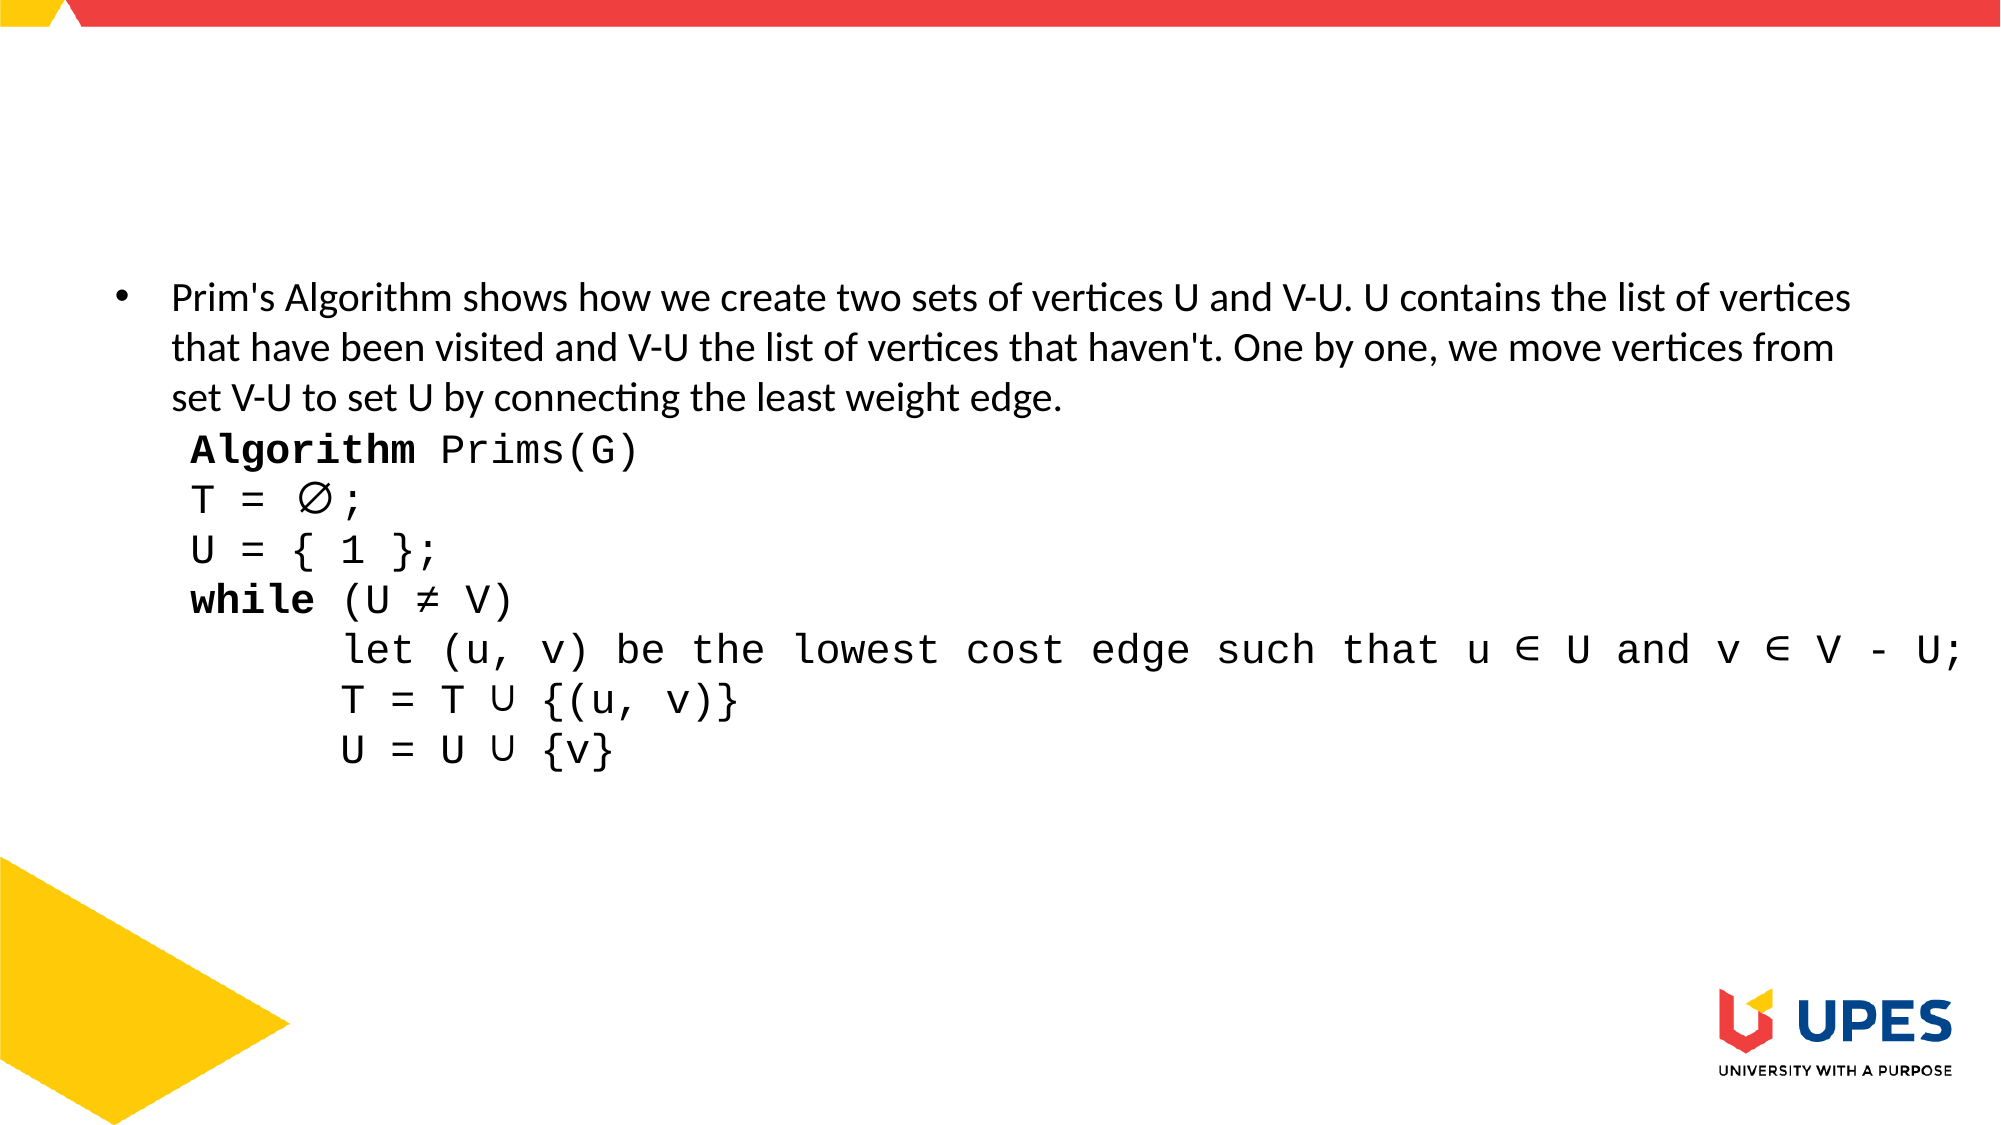

#
Prim's Algorithm shows how we create two sets of vertices U and V-U. U contains the list of vertices that have been visited and V-U the list of vertices that haven't. One by one, we move vertices from set V-U to set U by connecting the least weight edge.

Algorithm Prims(G)
T = ∅;
U = { 1 };
while (U ≠ V)
	let (u, v) be the lowest cost edge such that u ∈ U and v ∈ V - U;
	T = T ∪ {(u, v)}
	U = U ∪ {v}